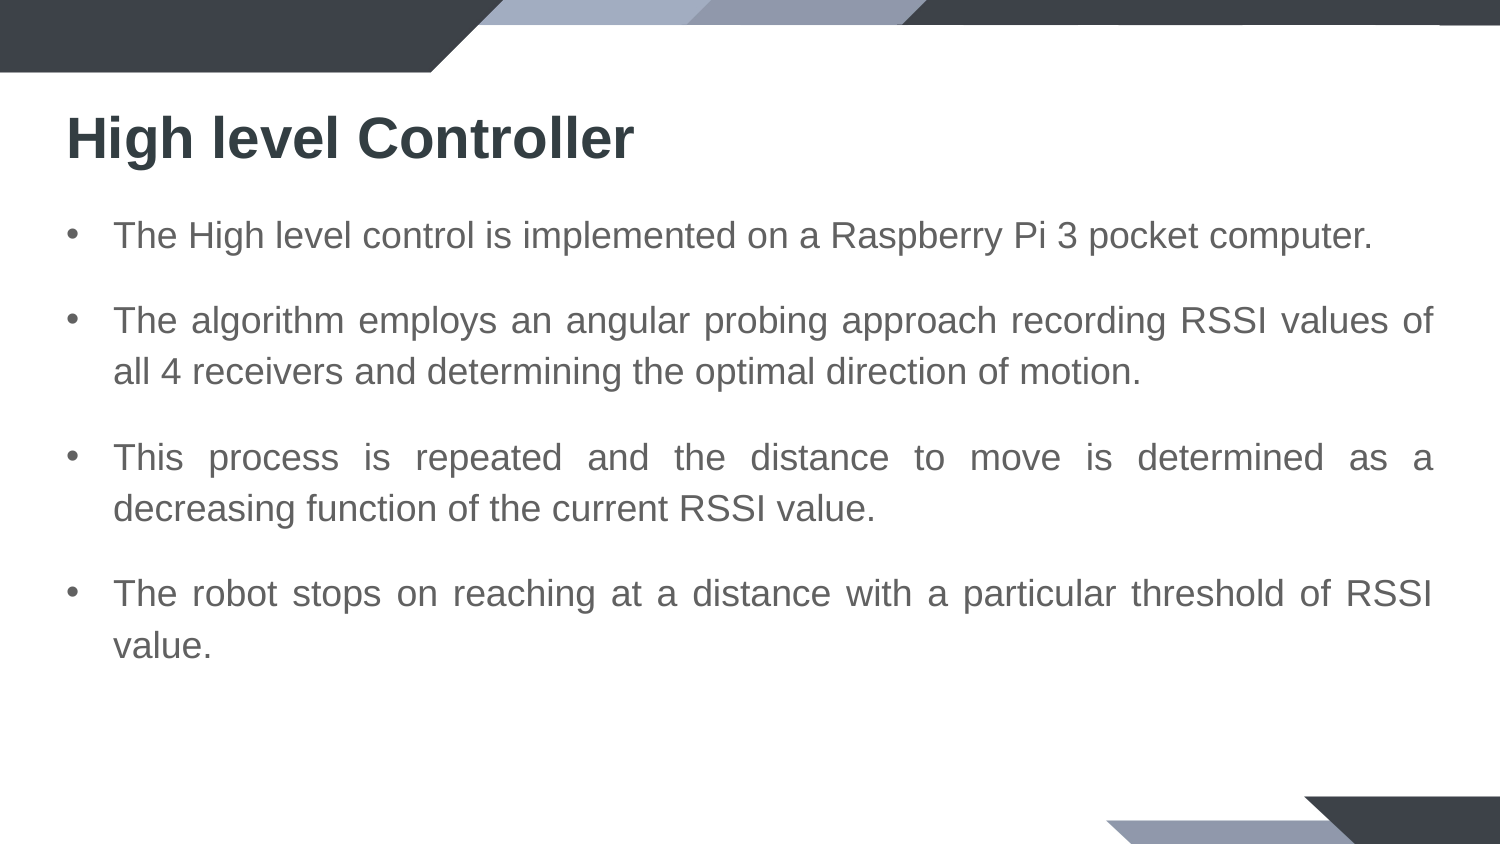

# High level Controller
The High level control is implemented on a Raspberry Pi 3 pocket computer.
The algorithm employs an angular probing approach recording RSSI values of all 4 receivers and determining the optimal direction of motion.
This process is repeated and the distance to move is determined as a decreasing function of the current RSSI value.
The robot stops on reaching at a distance with a particular threshold of RSSI value.